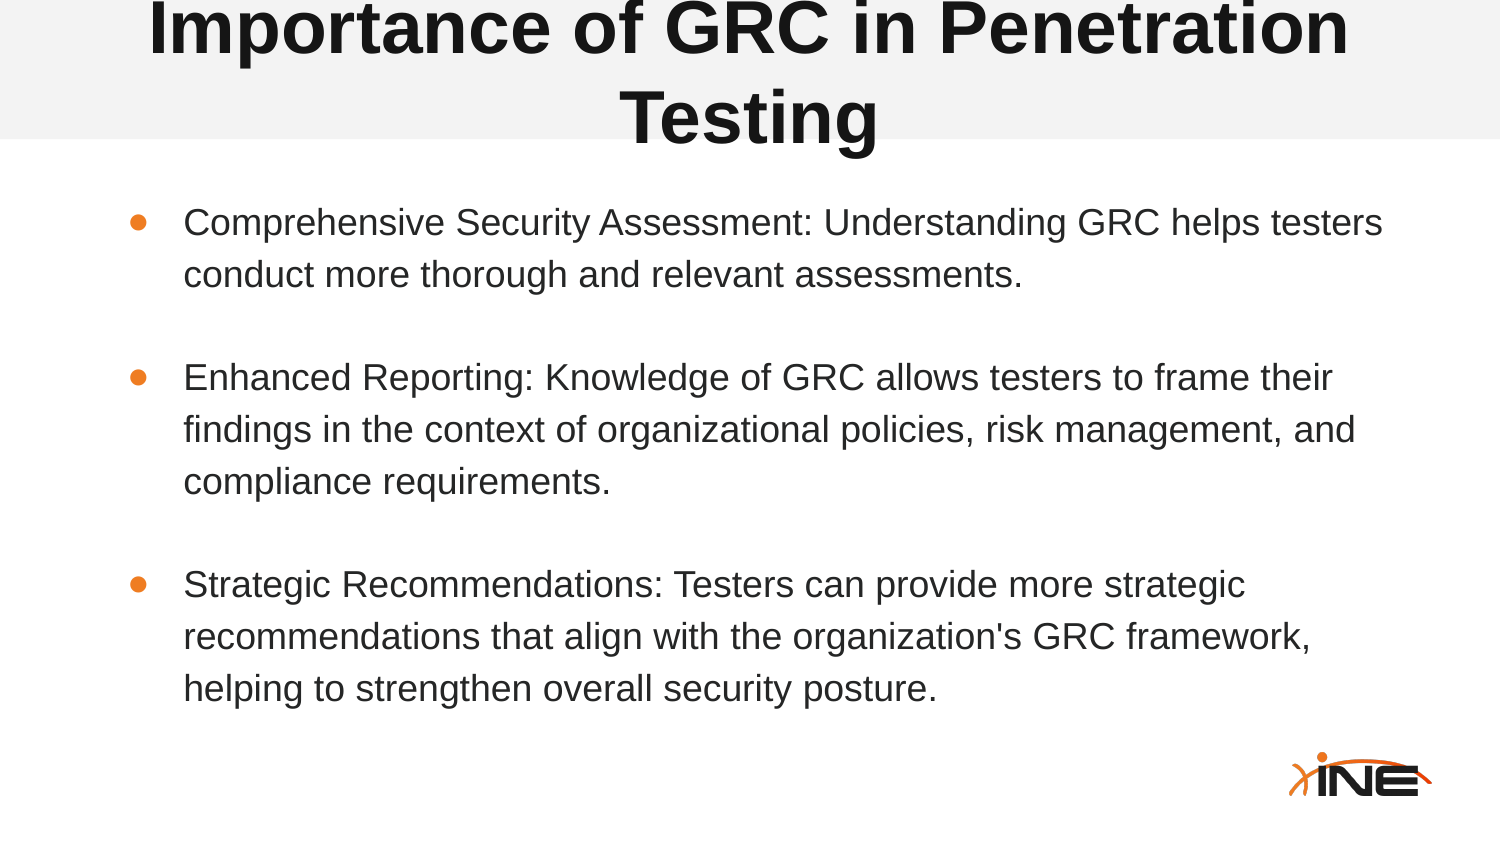

# Importance of GRC in Penetration Testing
Comprehensive Security Assessment: Understanding GRC helps testers conduct more thorough and relevant assessments.

Enhanced Reporting: Knowledge of GRC allows testers to frame their findings in the context of organizational policies, risk management, and compliance requirements.

Strategic Recommendations: Testers can provide more strategic recommendations that align with the organization's GRC framework, helping to strengthen overall security posture.